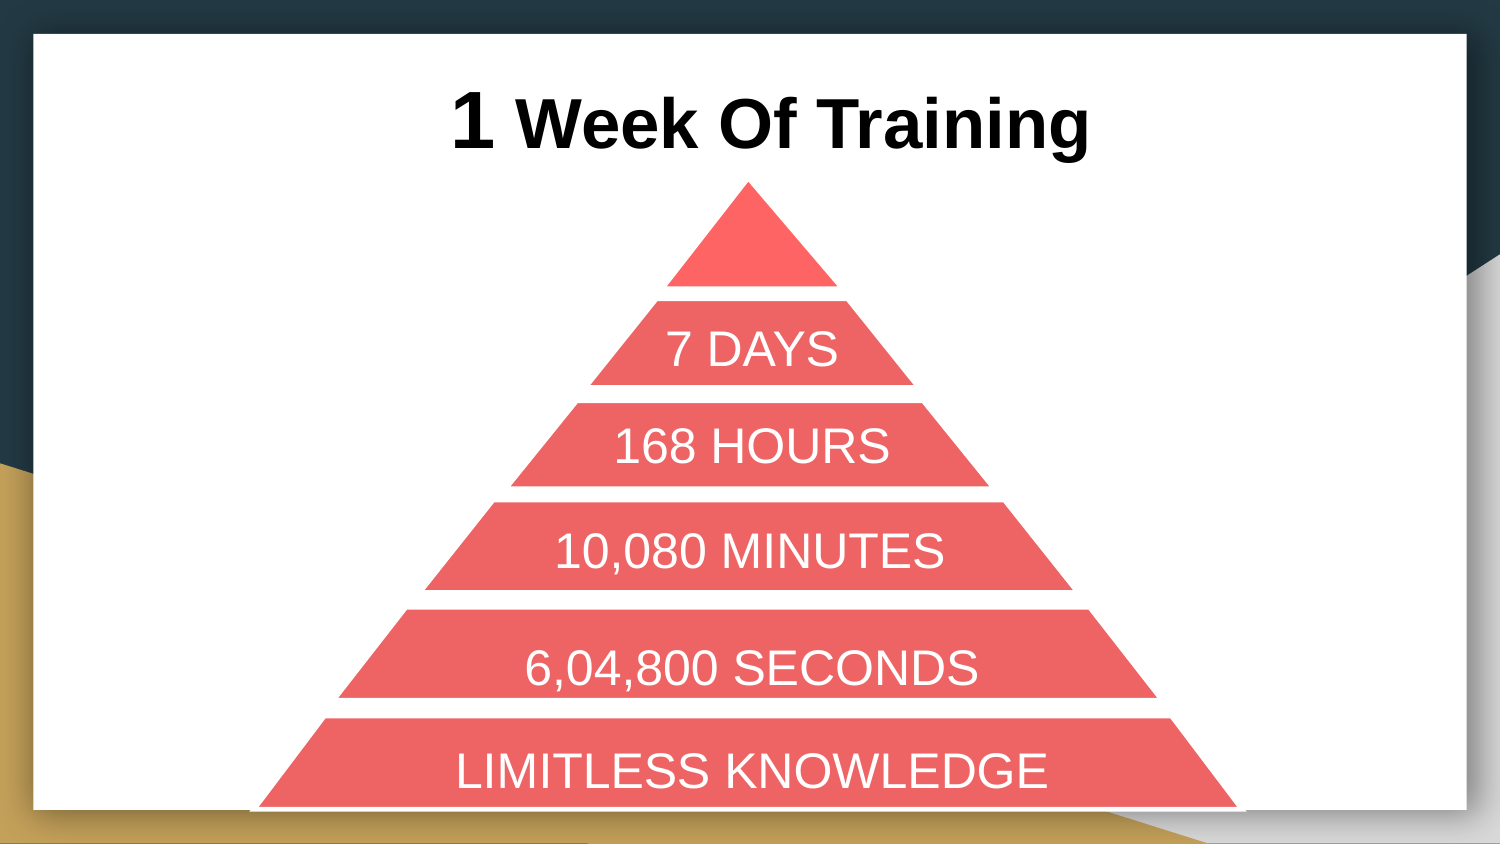

1 Week Of Training

7 DAYS

168 HOURS

10,080 MINUTES
6,04,800 SECONDS

LIMITLESS KNOWLEDGE